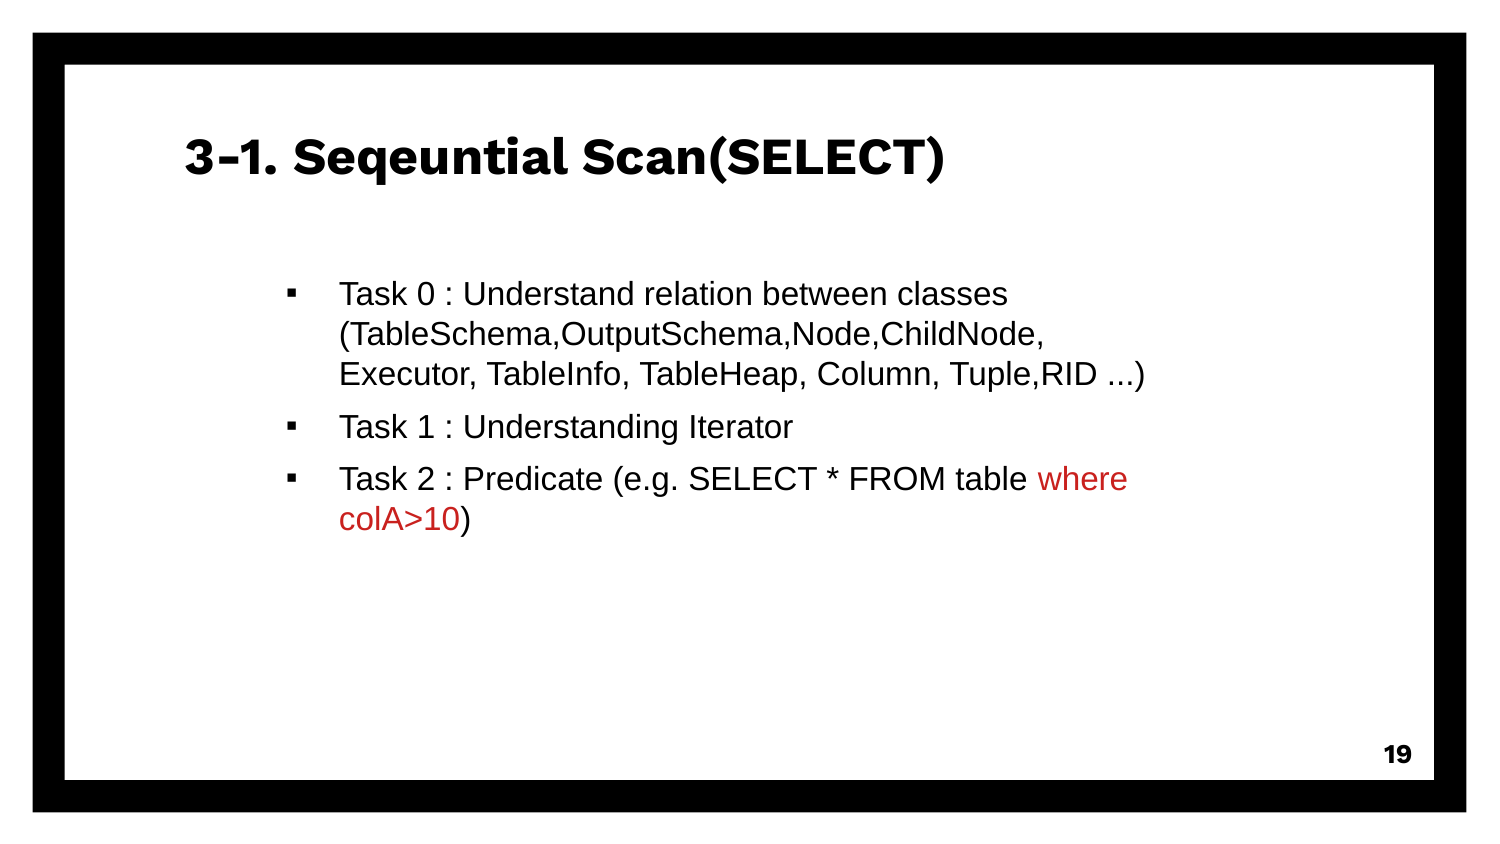

3-1. Seqeuntial Scan(SELECT)
Task 0 : Understand relation between classes (TableSchema,OutputSchema,Node,ChildNode, Executor, TableInfo, TableHeap, Column, Tuple,RID ...)
Task 1 : Understanding Iterator
Task 2 : Predicate (e.g. SELECT * FROM table where colA>10)
19